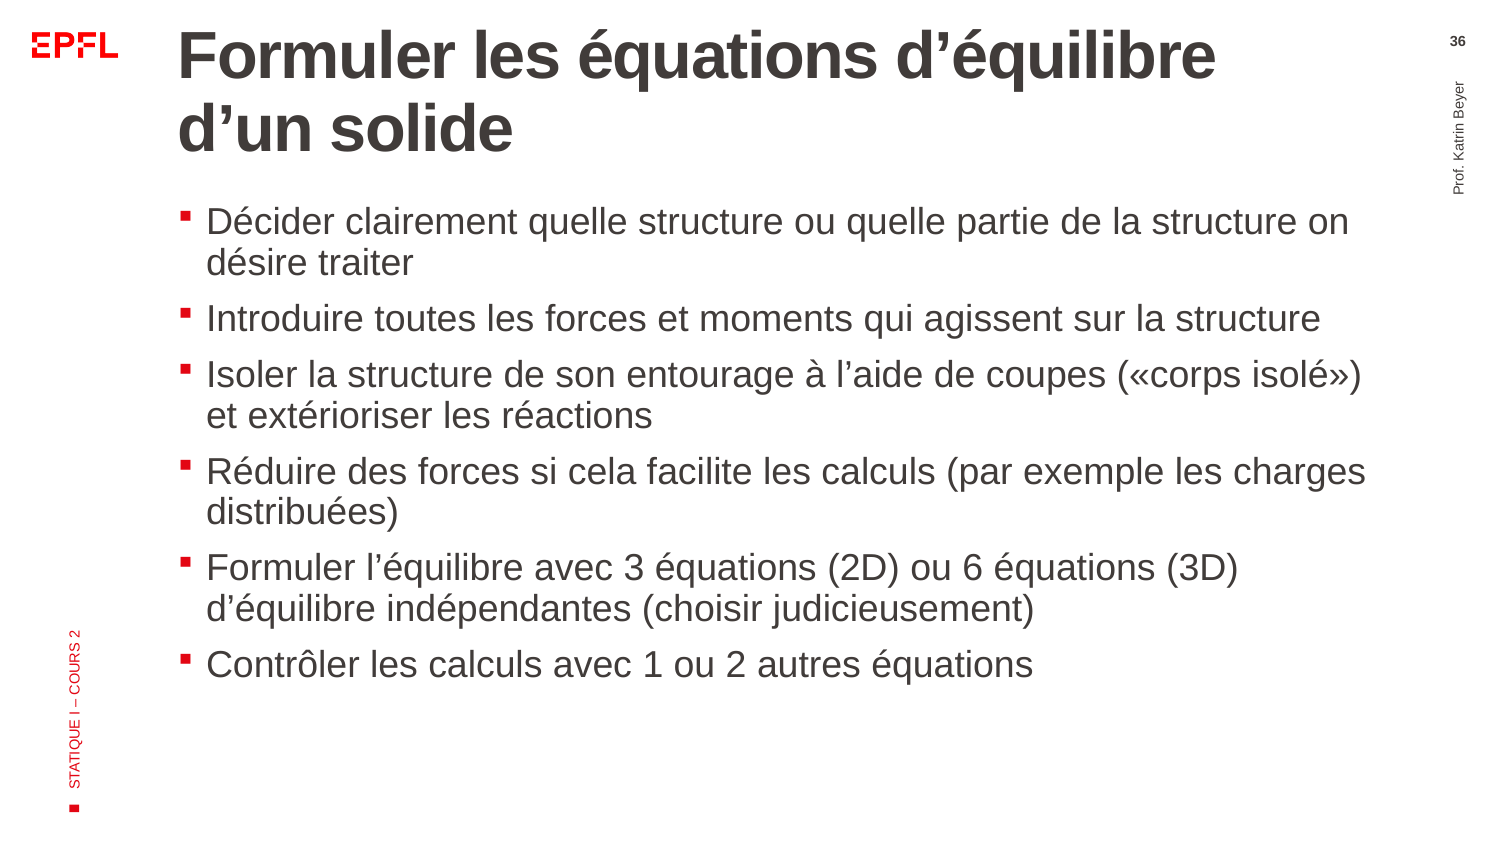

# Formuler les équations d’équilibre d’un solide
36
Décider clairement quelle structure ou quelle partie de la structure on désire traiter
Introduire toutes les forces et moments qui agissent sur la structure
Isoler la structure de son entourage à l’aide de coupes («corps isolé») et extérioriser les réactions
Réduire des forces si cela facilite les calculs (par exemple les charges distribuées)
Formuler l’équilibre avec 3 équations (2D) ou 6 équations (3D) d’équilibre indépendantes (choisir judicieusement)
Contrôler les calculs avec 1 ou 2 autres équations

Prof. Katrin Beyer
STATIQUE I – COURS 2